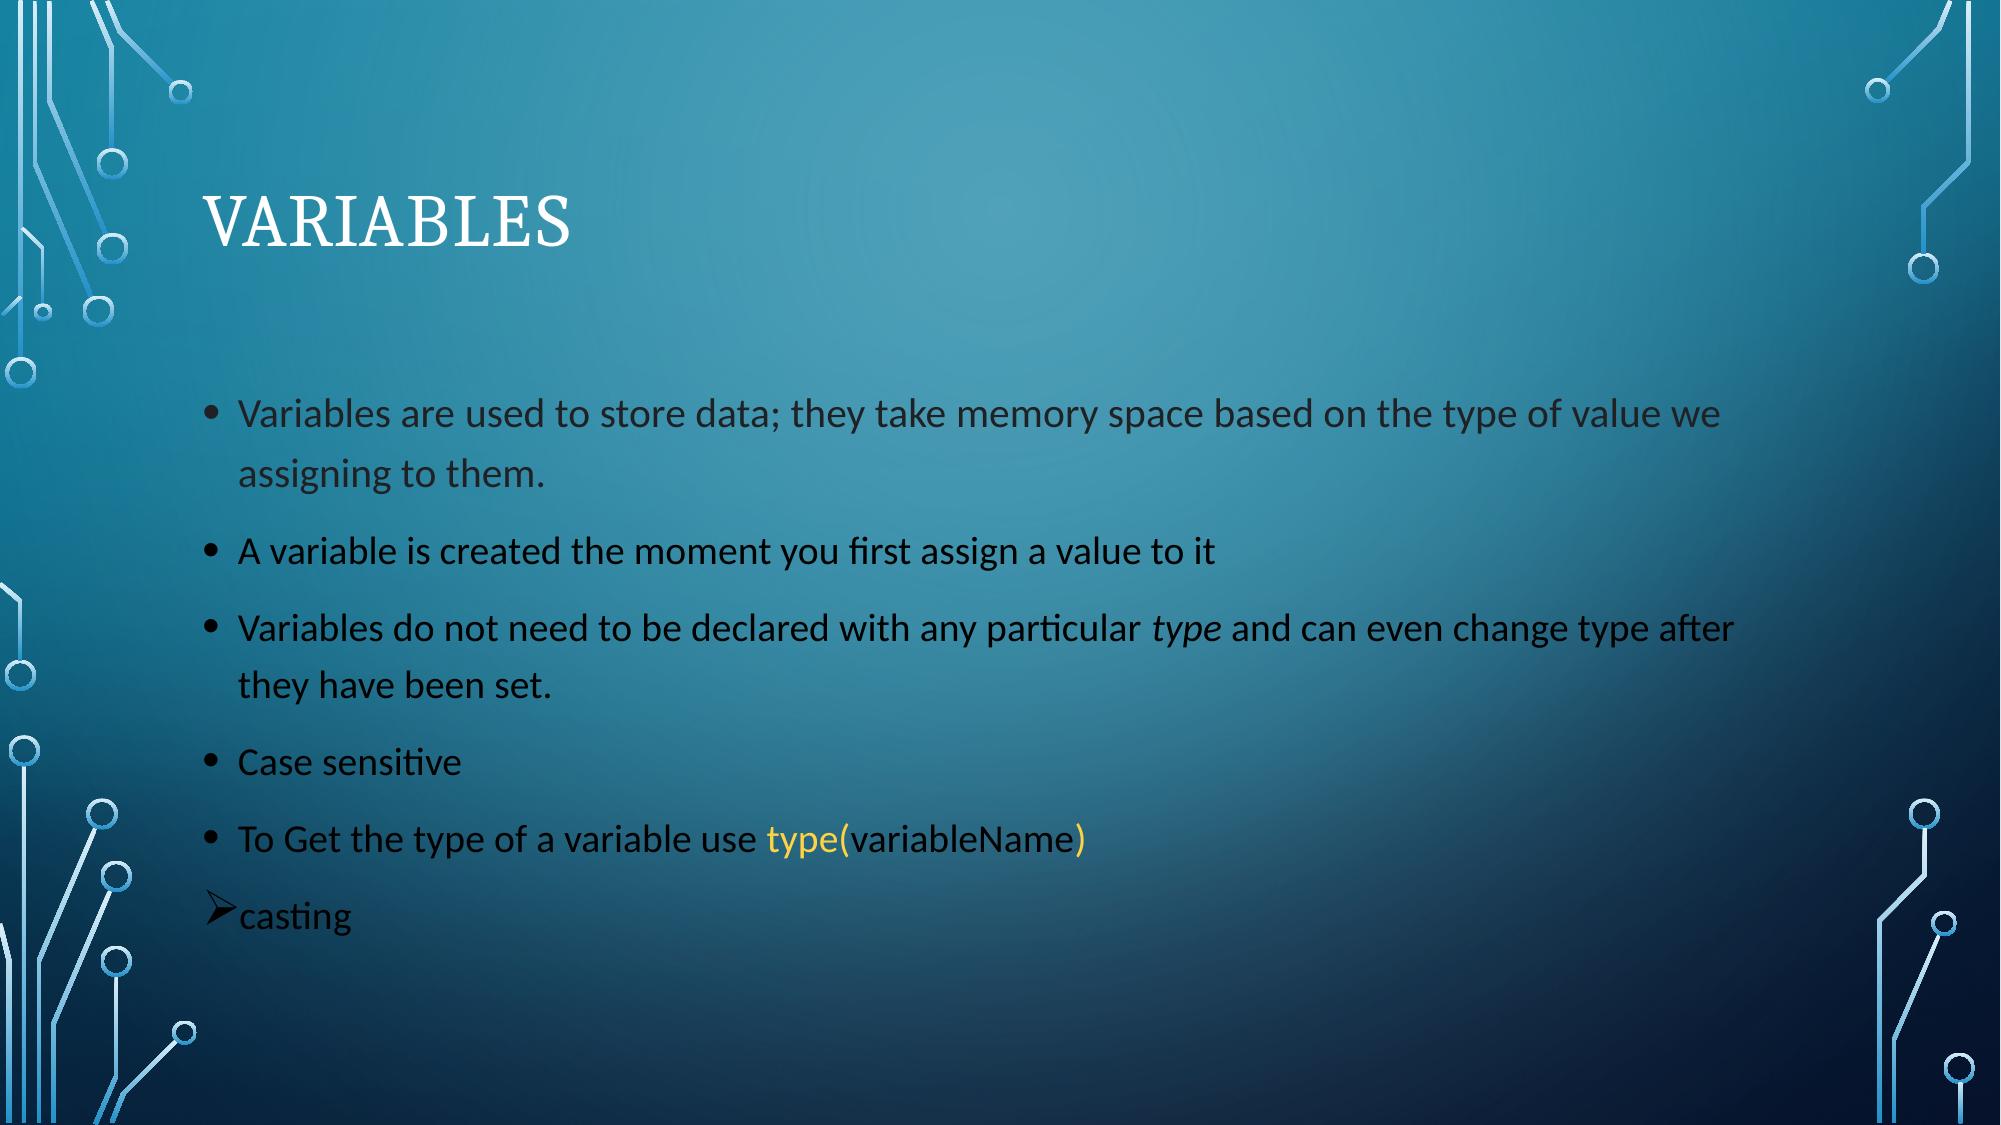

# Variables
Variables are used to store data; they take memory space based on the type of value we assigning to them.
A variable is created the moment you first assign a value to it
Variables do not need to be declared with any particular type and can even change type after they have been set.
Case sensitive
To Get the type of a variable use type(variableName)
casting